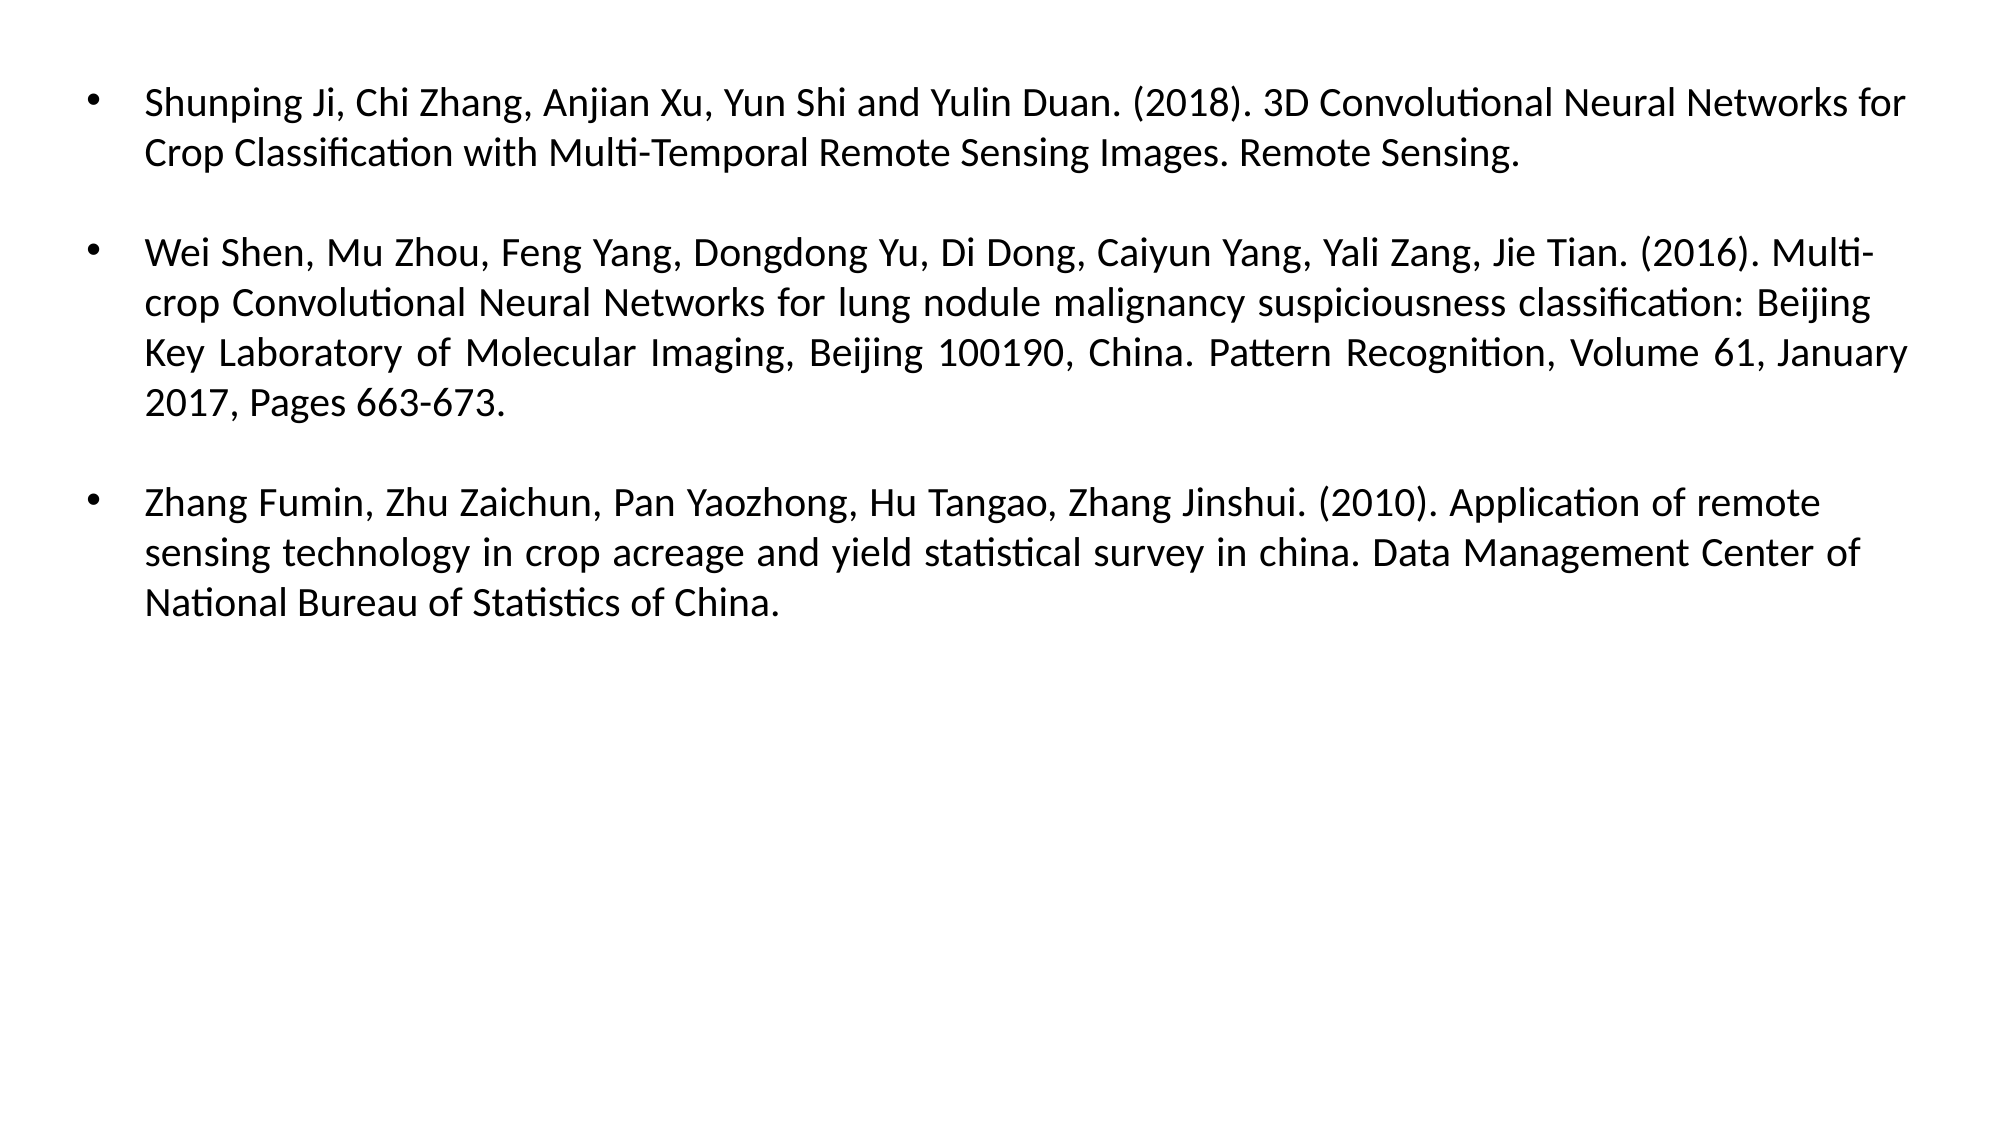

Shunping Ji, Chi Zhang, Anjian Xu, Yun Shi and Yulin Duan. (2018). 3D Convolutional Neural Networks for Crop Classification with Multi-Temporal Remote Sensing Images. Remote Sensing.

Wei Shen, Mu Zhou, Feng Yang, Dongdong Yu, Di Dong, Caiyun Yang, Yali Zang, Jie Tian. (2016). Multi-    crop Convolutional Neural Networks for lung nodule malignancy suspiciousness classification: Beijing    Key Laboratory of Molecular Imaging, Beijing 100190, China. Pattern Recognition, Volume 61, January 2017, Pages 663-673.

Zhang Fumin, Zhu Zaichun, Pan Yaozhong, Hu Tangao, Zhang Jinshui. (2010). Application of remote         sensing technology in crop acreage and yield statistical survey in china. Data Management Center of     National Bureau of Statistics of China.